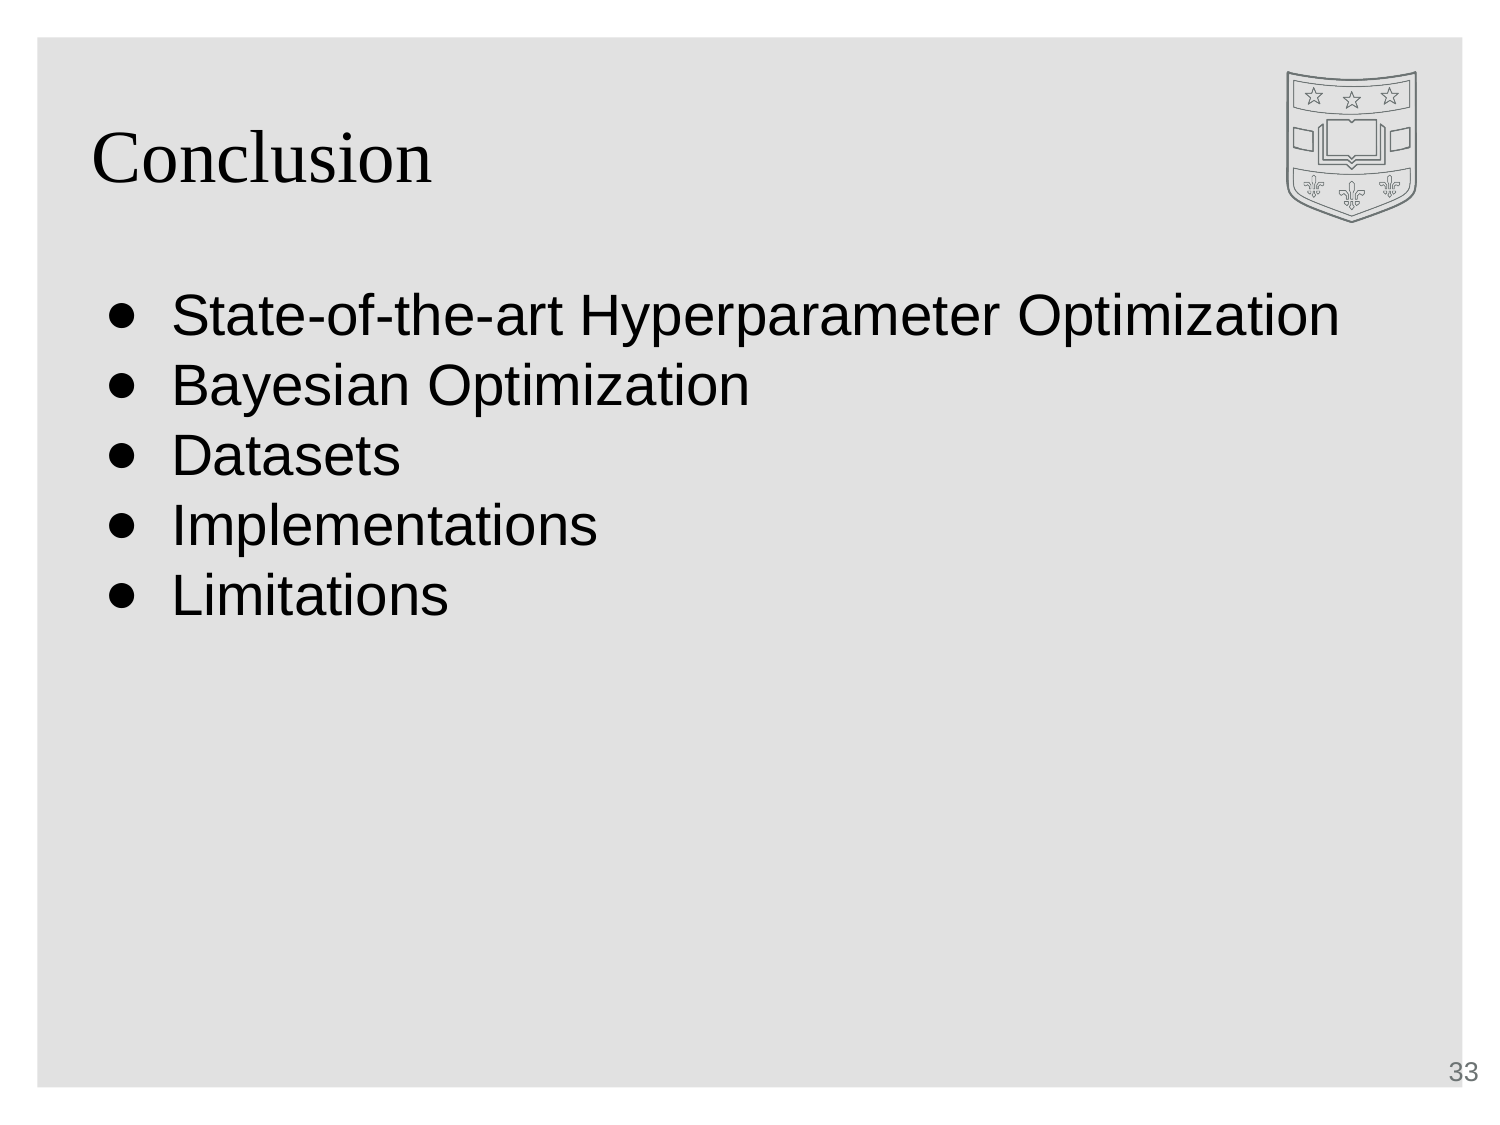

# Conclusion
State-of-the-art Hyperparameter Optimization
Bayesian Optimization
Datasets
Implementations
Limitations
33